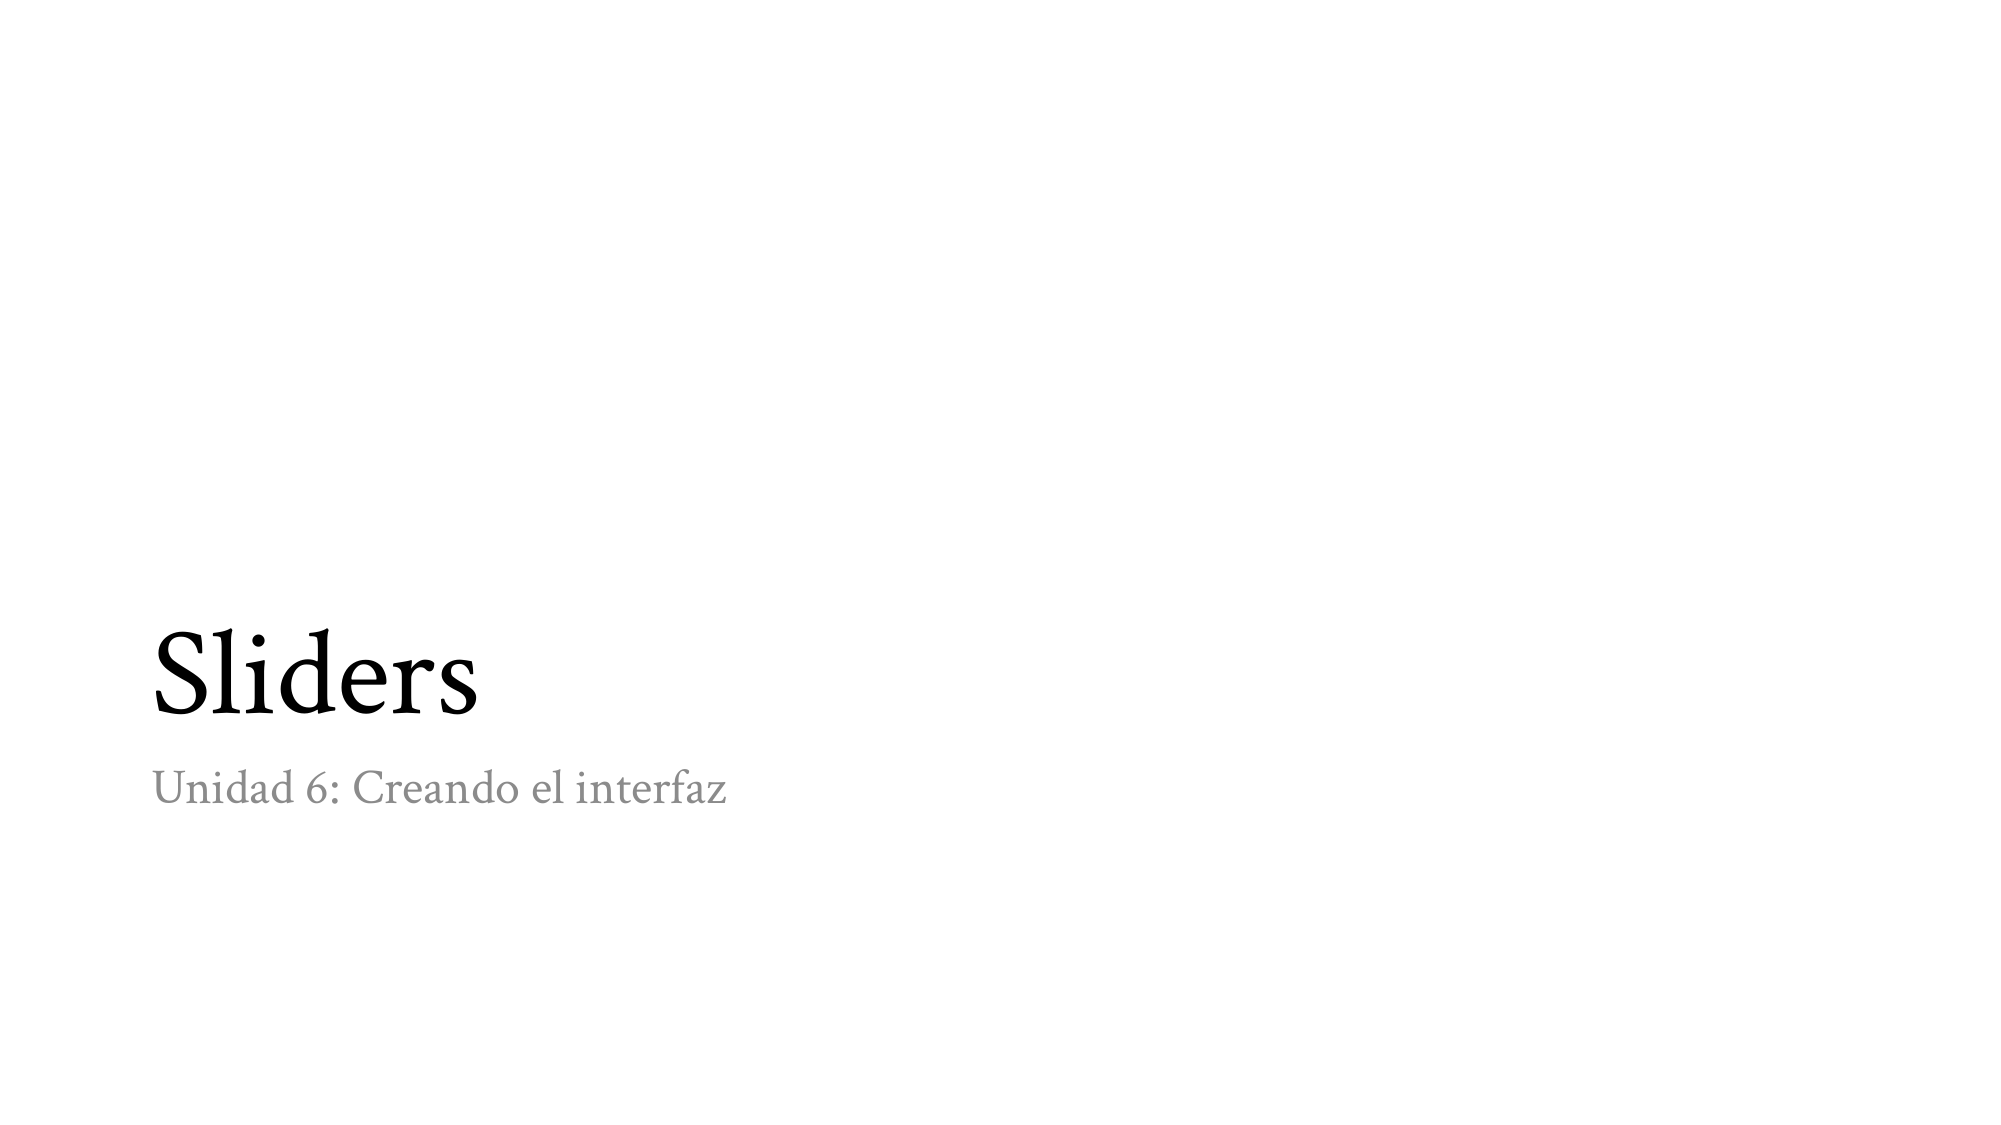

# Sliders
Unidad 6: Creando el interfaz